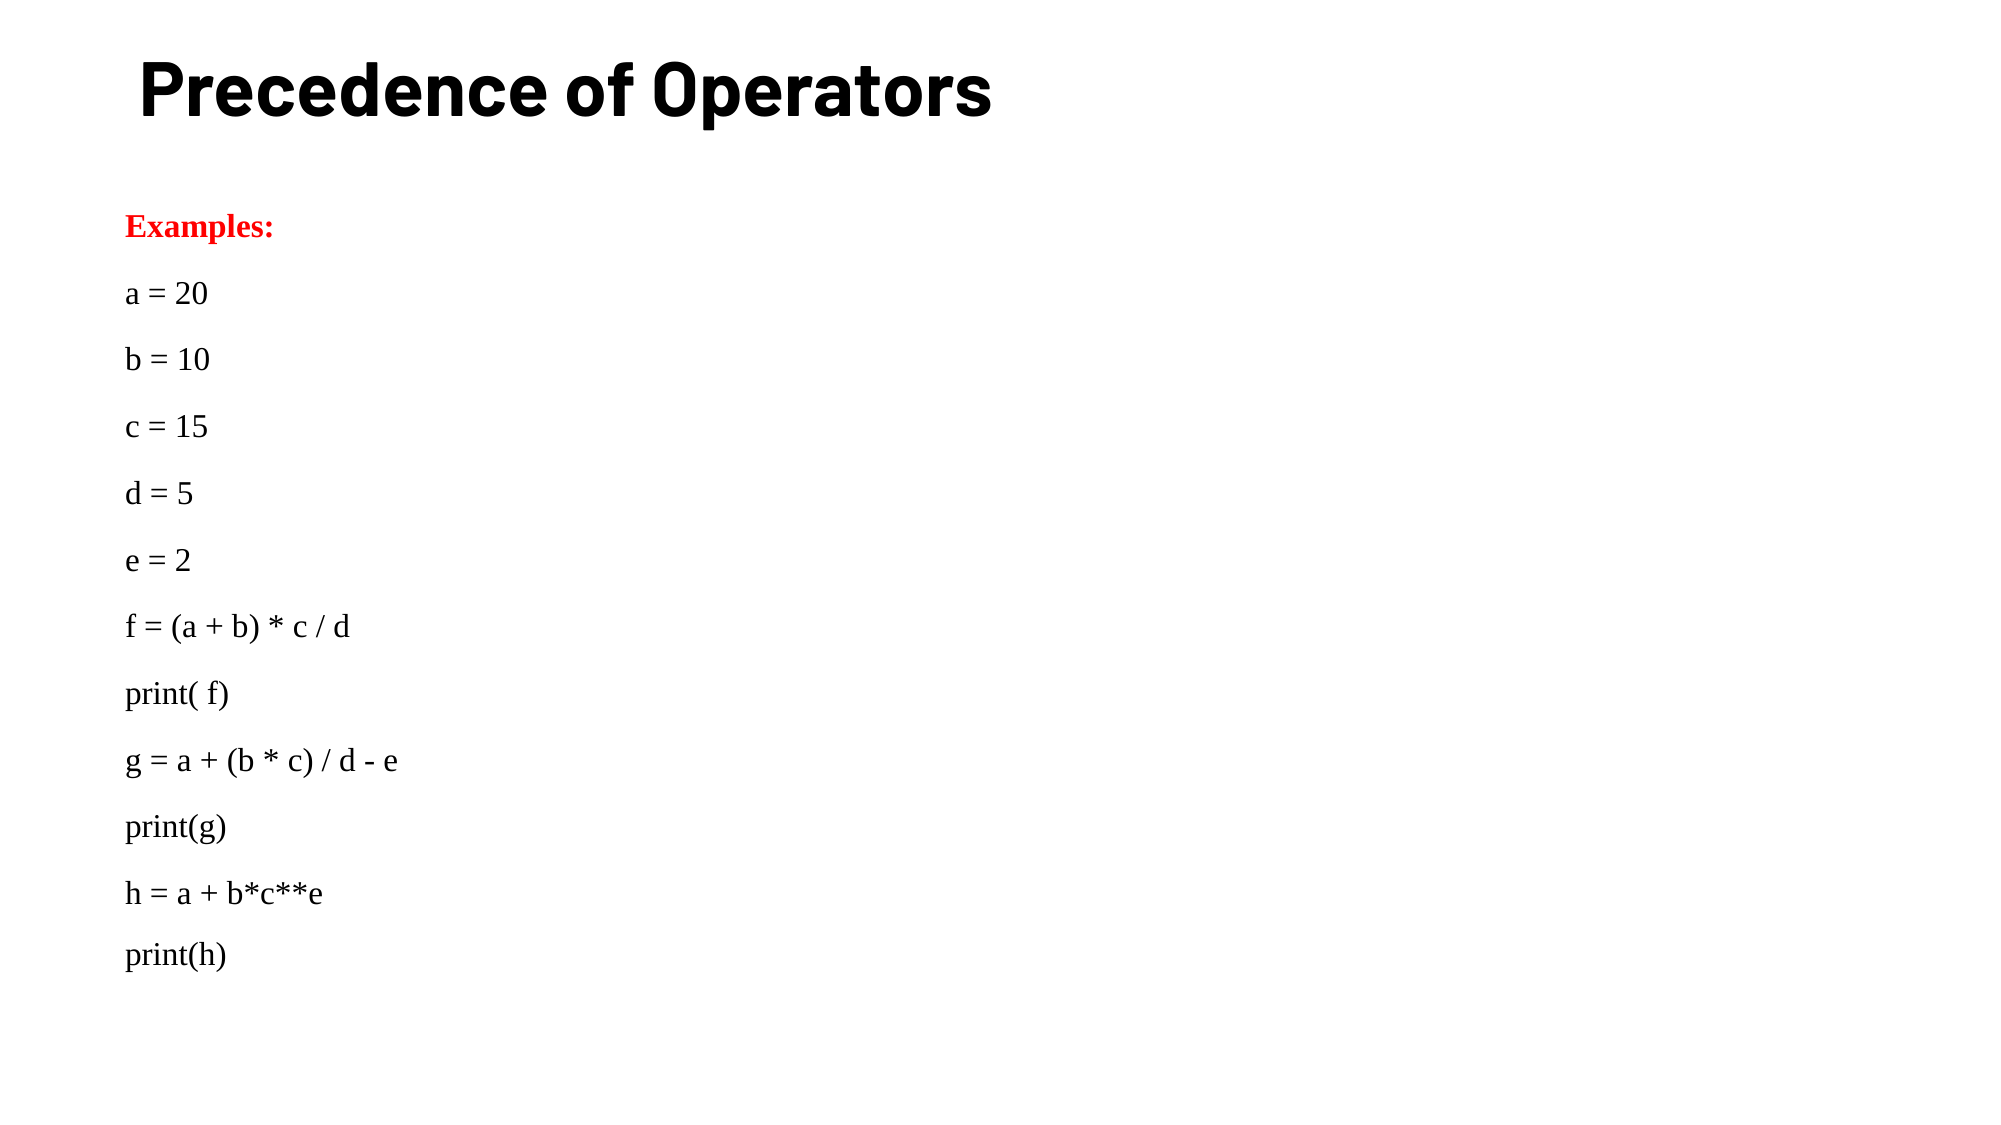

# Precedence of Operators
Examples:
a = 20
b = 10
c = 15
d = 5
e = 2
f = (a + b) * c / d
print( f)
g = a + (b * c) / d - e
print(g)
h = a + b*c**e
print(h)